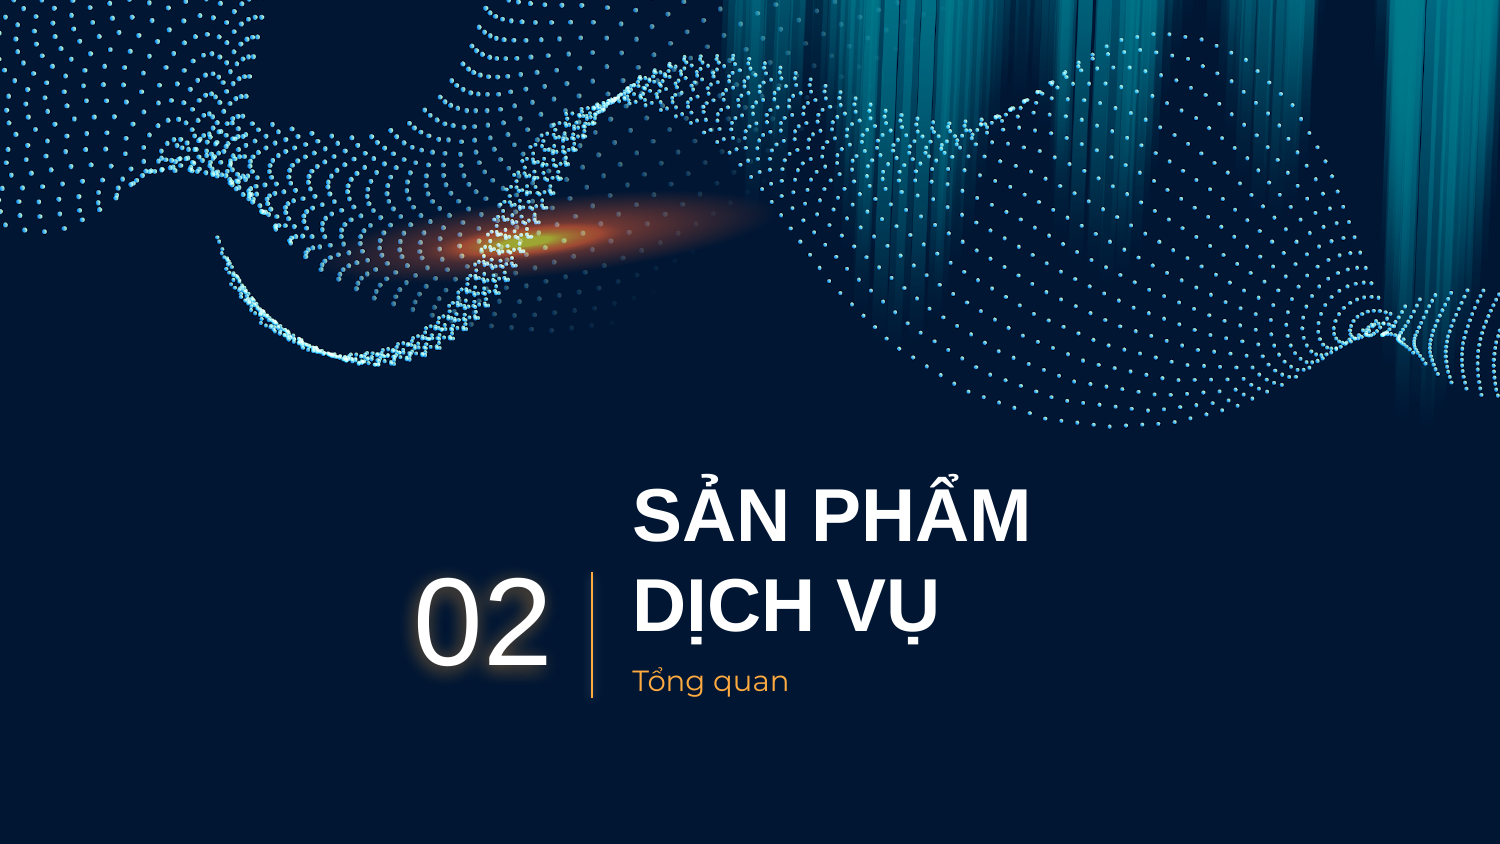

02
# SẢN PHẨM DỊCH VỤ
Tổng quan